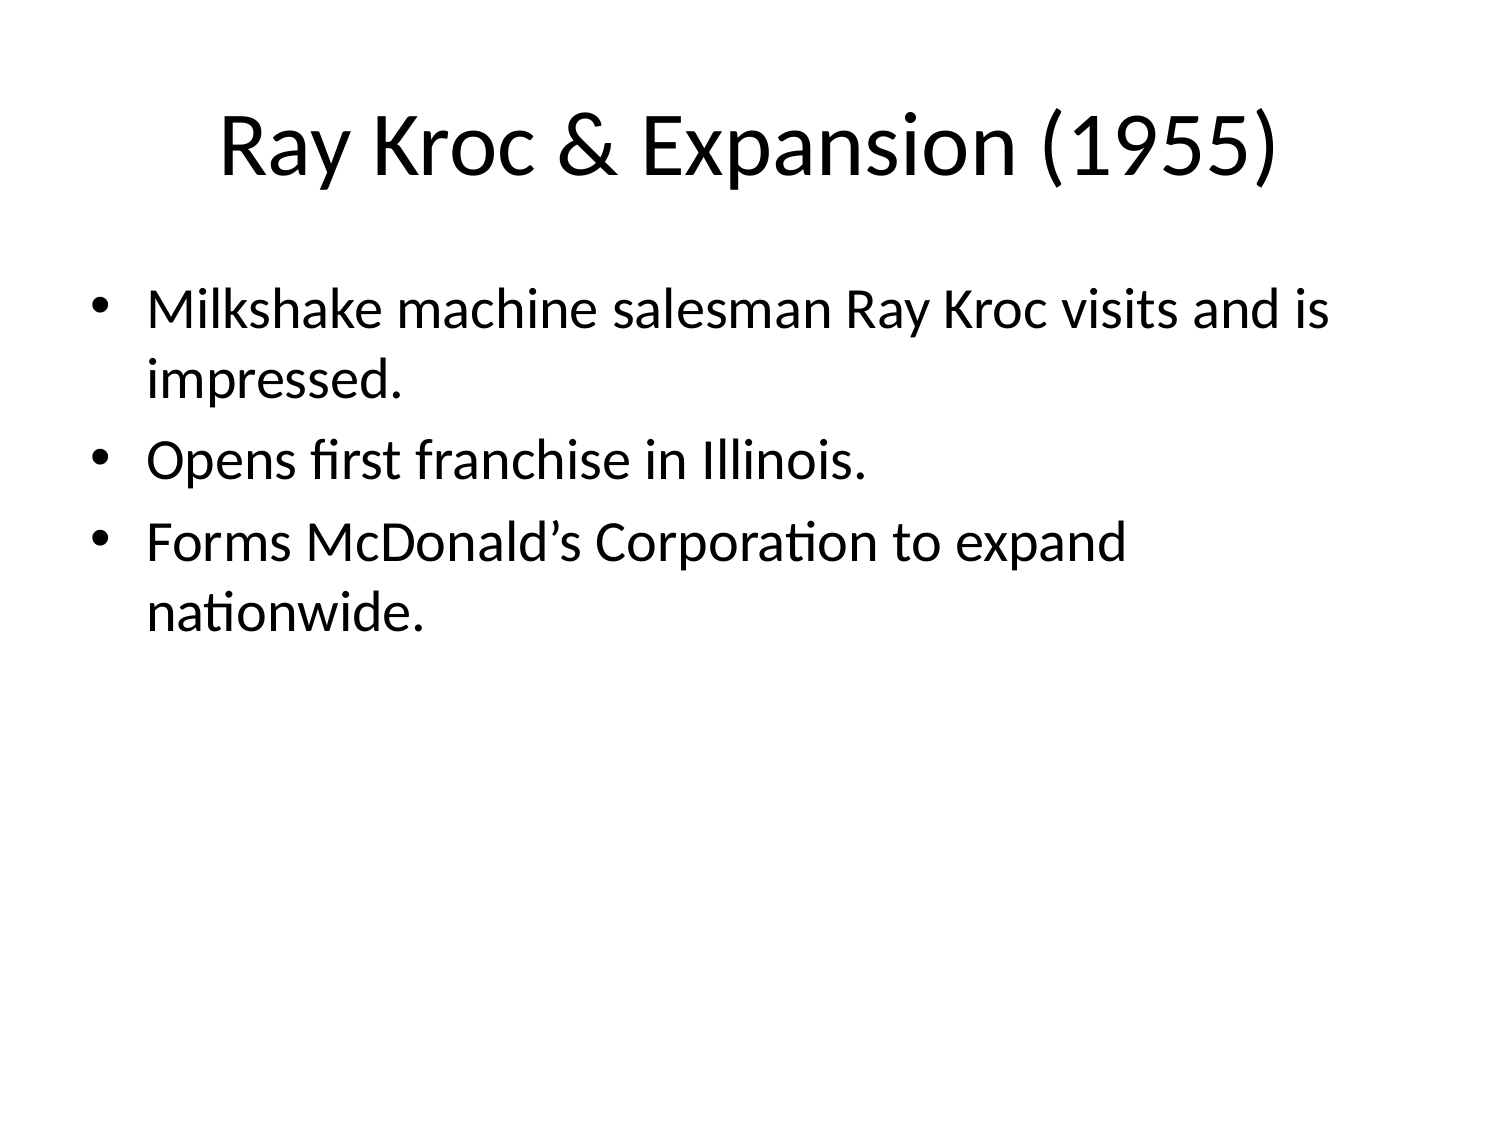

# Ray Kroc & Expansion (1955)
Milkshake machine salesman Ray Kroc visits and is impressed.
Opens first franchise in Illinois.
Forms McDonald’s Corporation to expand nationwide.